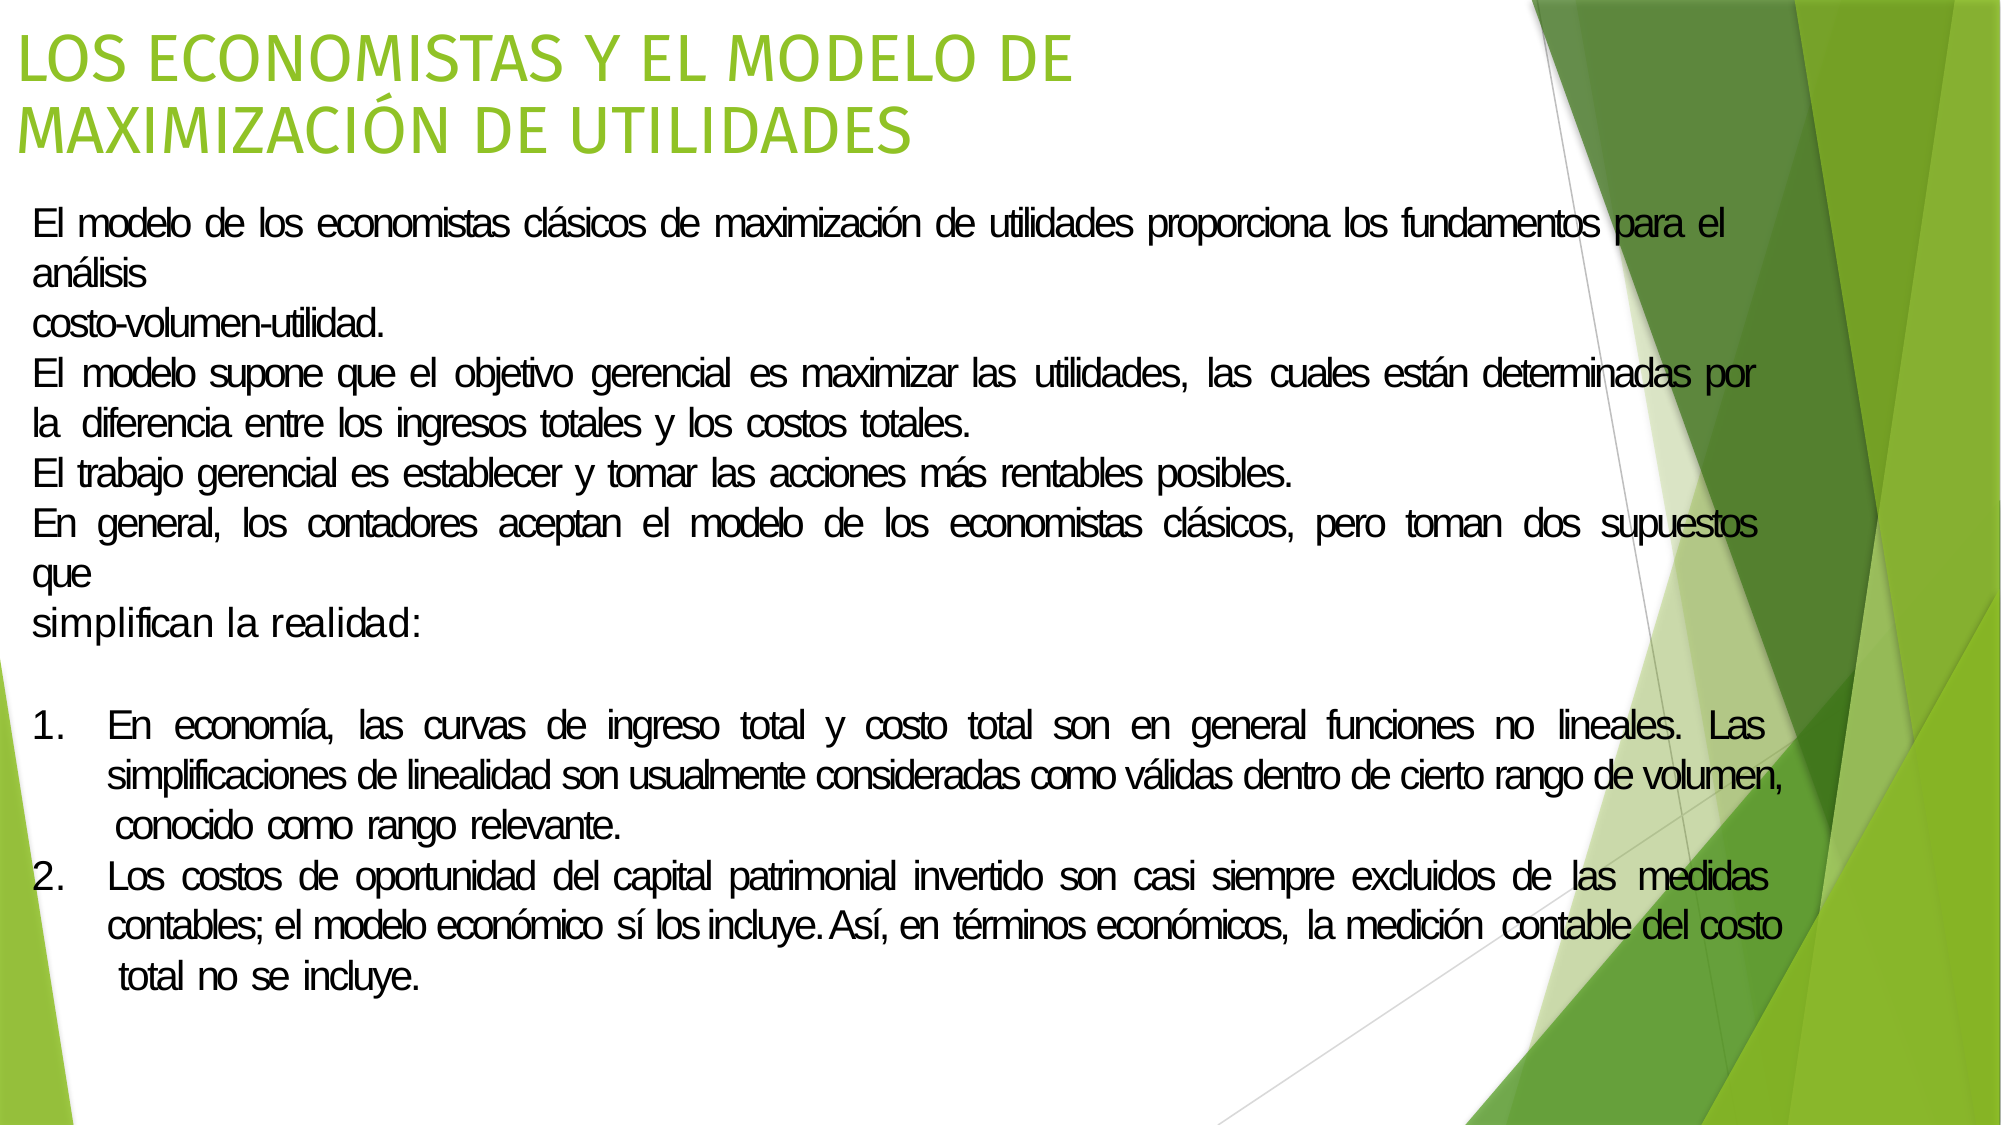

# LOS ECONOMISTAS Y EL MODELO DE  MAXIMIZACIÓN DE UTILIDADES
El modelo de los economistas clásicos de maximización de utilidades proporciona los fundamentos para el análisis
costo-volumen-utilidad.
El modelo supone que el objetivo gerencial es maximizar las utilidades, las cuales están determinadas por la  diferencia entre los ingresos totales y los costos totales.
El trabajo gerencial es establecer y tomar las acciones más rentables posibles.
En general, los contadores aceptan el modelo de los economistas clásicos, pero toman dos supuestos que
simplifican la realidad:

En economía, las curvas de ingreso total y costo total son en general funciones no lineales. Las  simplificaciones de linealidad son usualmente consideradas como válidas dentro de cierto rango de volumen,  conocido como rango relevante.
Los costos de oportunidad del capital patrimonial invertido son casi siempre excluidos de las medidas  contables; el modelo económico sí los incluye. Así, en términos económicos, la medición contable del costo  total no se incluye.